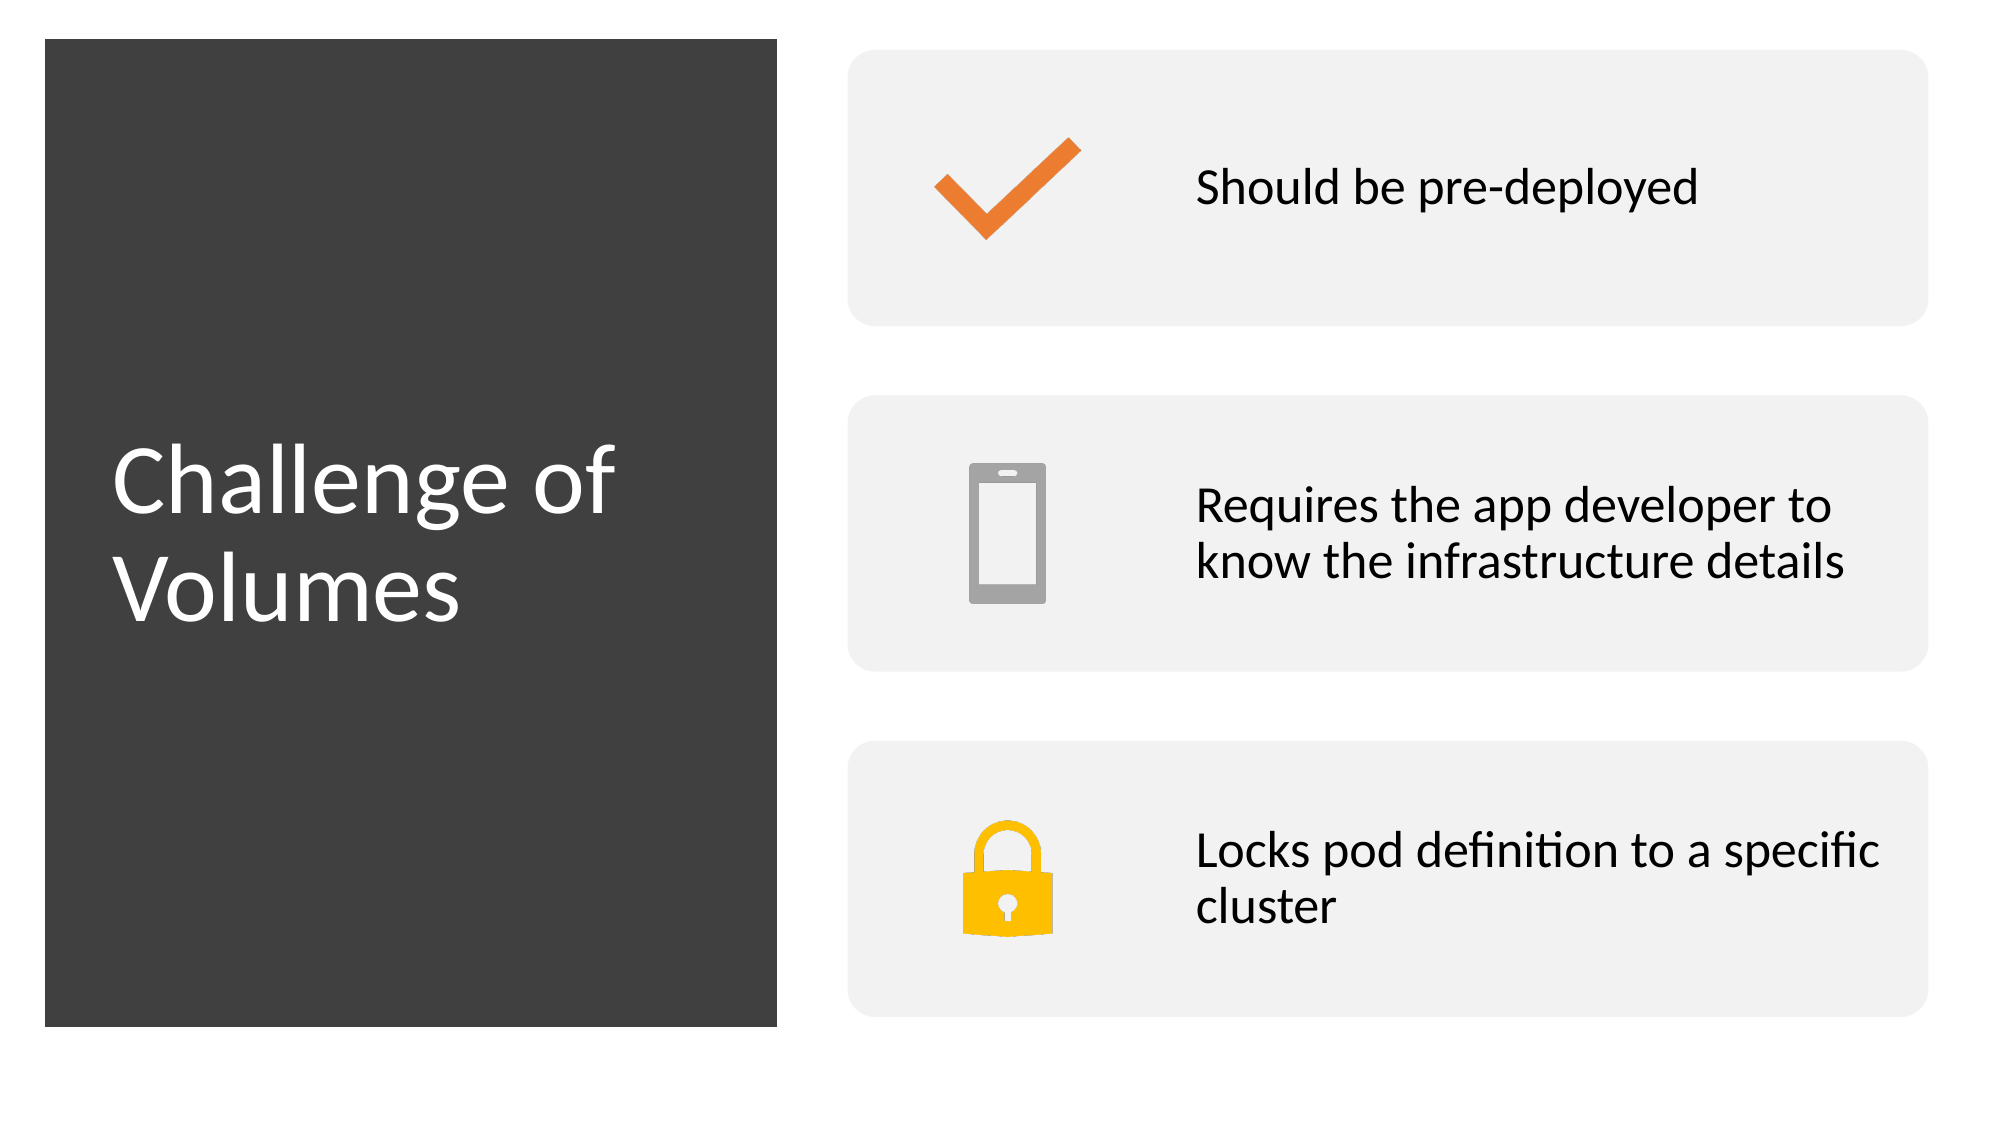

Should be pre-deployed
Requires the app developer to know the infrastructure details
Locks pod definition to a specific cluster
# Challenge of Volumes